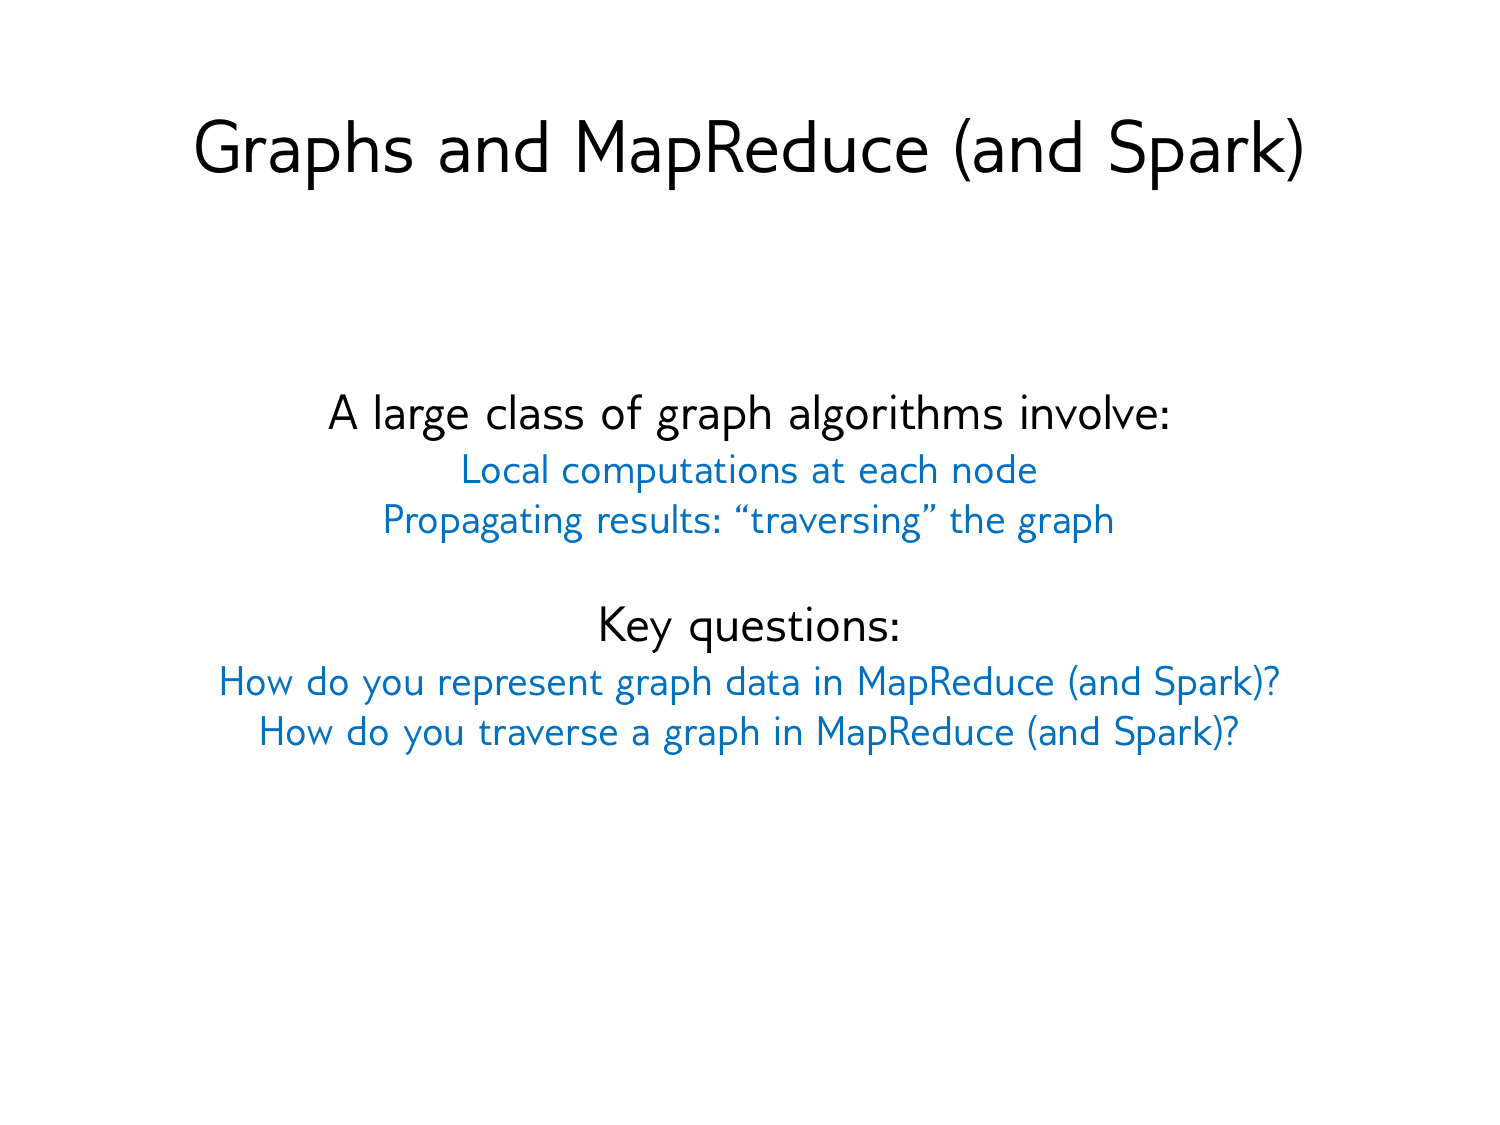

Graphs and MapReduce (and Spark)
A large class of graph algorithms involve:
Local computations at each node
Propagating results: “traversing” the graph
Key questions:
How do you represent graph data in MapReduce (and Spark)?
How do you traverse a graph in MapReduce (and Spark)?